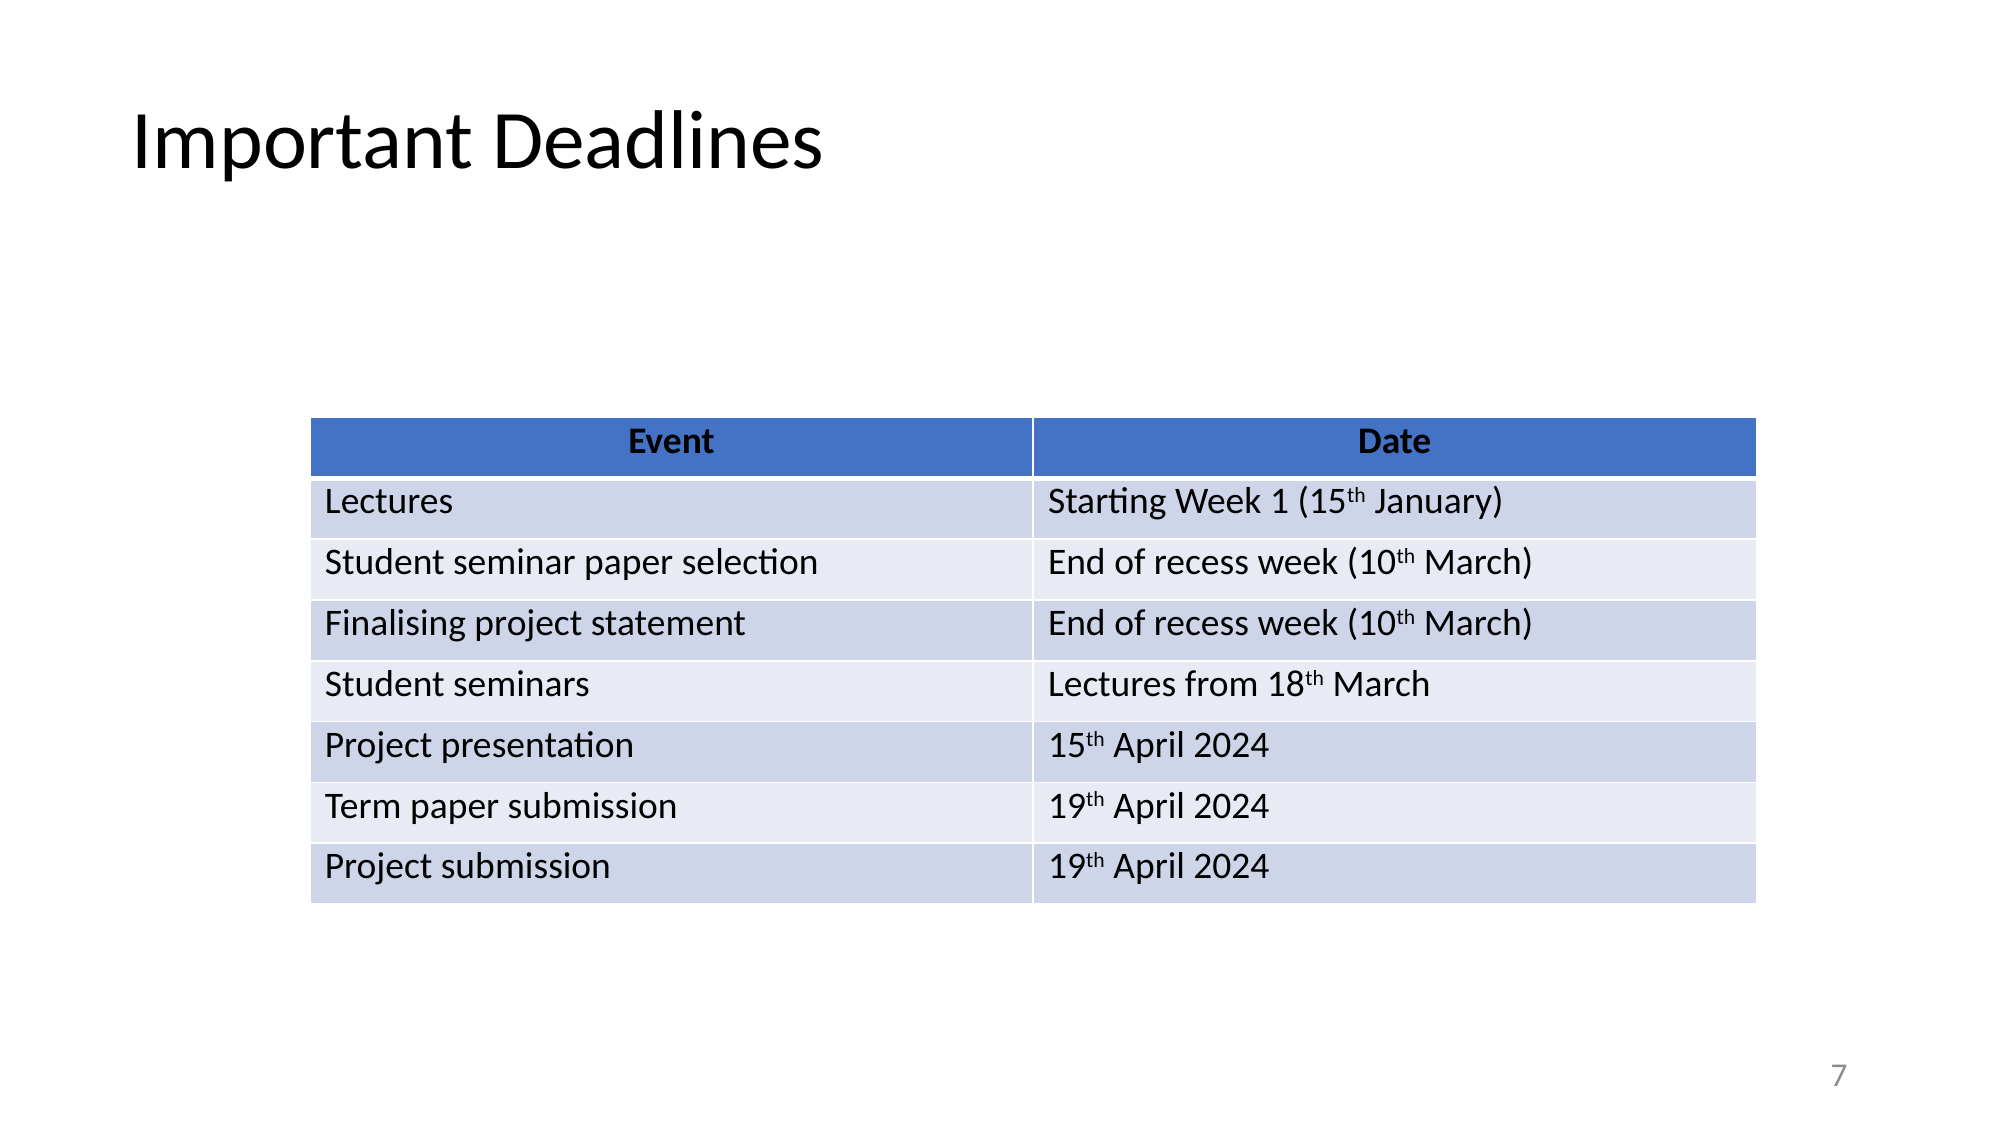

# Important Deadlines

| Event | Date |
| --- | --- |
| Lectures | Starting Week 1 (15th January) |
| Student seminar paper selection | End of recess week (10th March) |
| Finalising project statement | End of recess week (10th March) |
| Student seminars | Lectures from 18th March |
| Project presentation | 15th April 2024 |
| Term paper submission | 19th April 2024 |
| Project submission | 19th April 2024 |
7